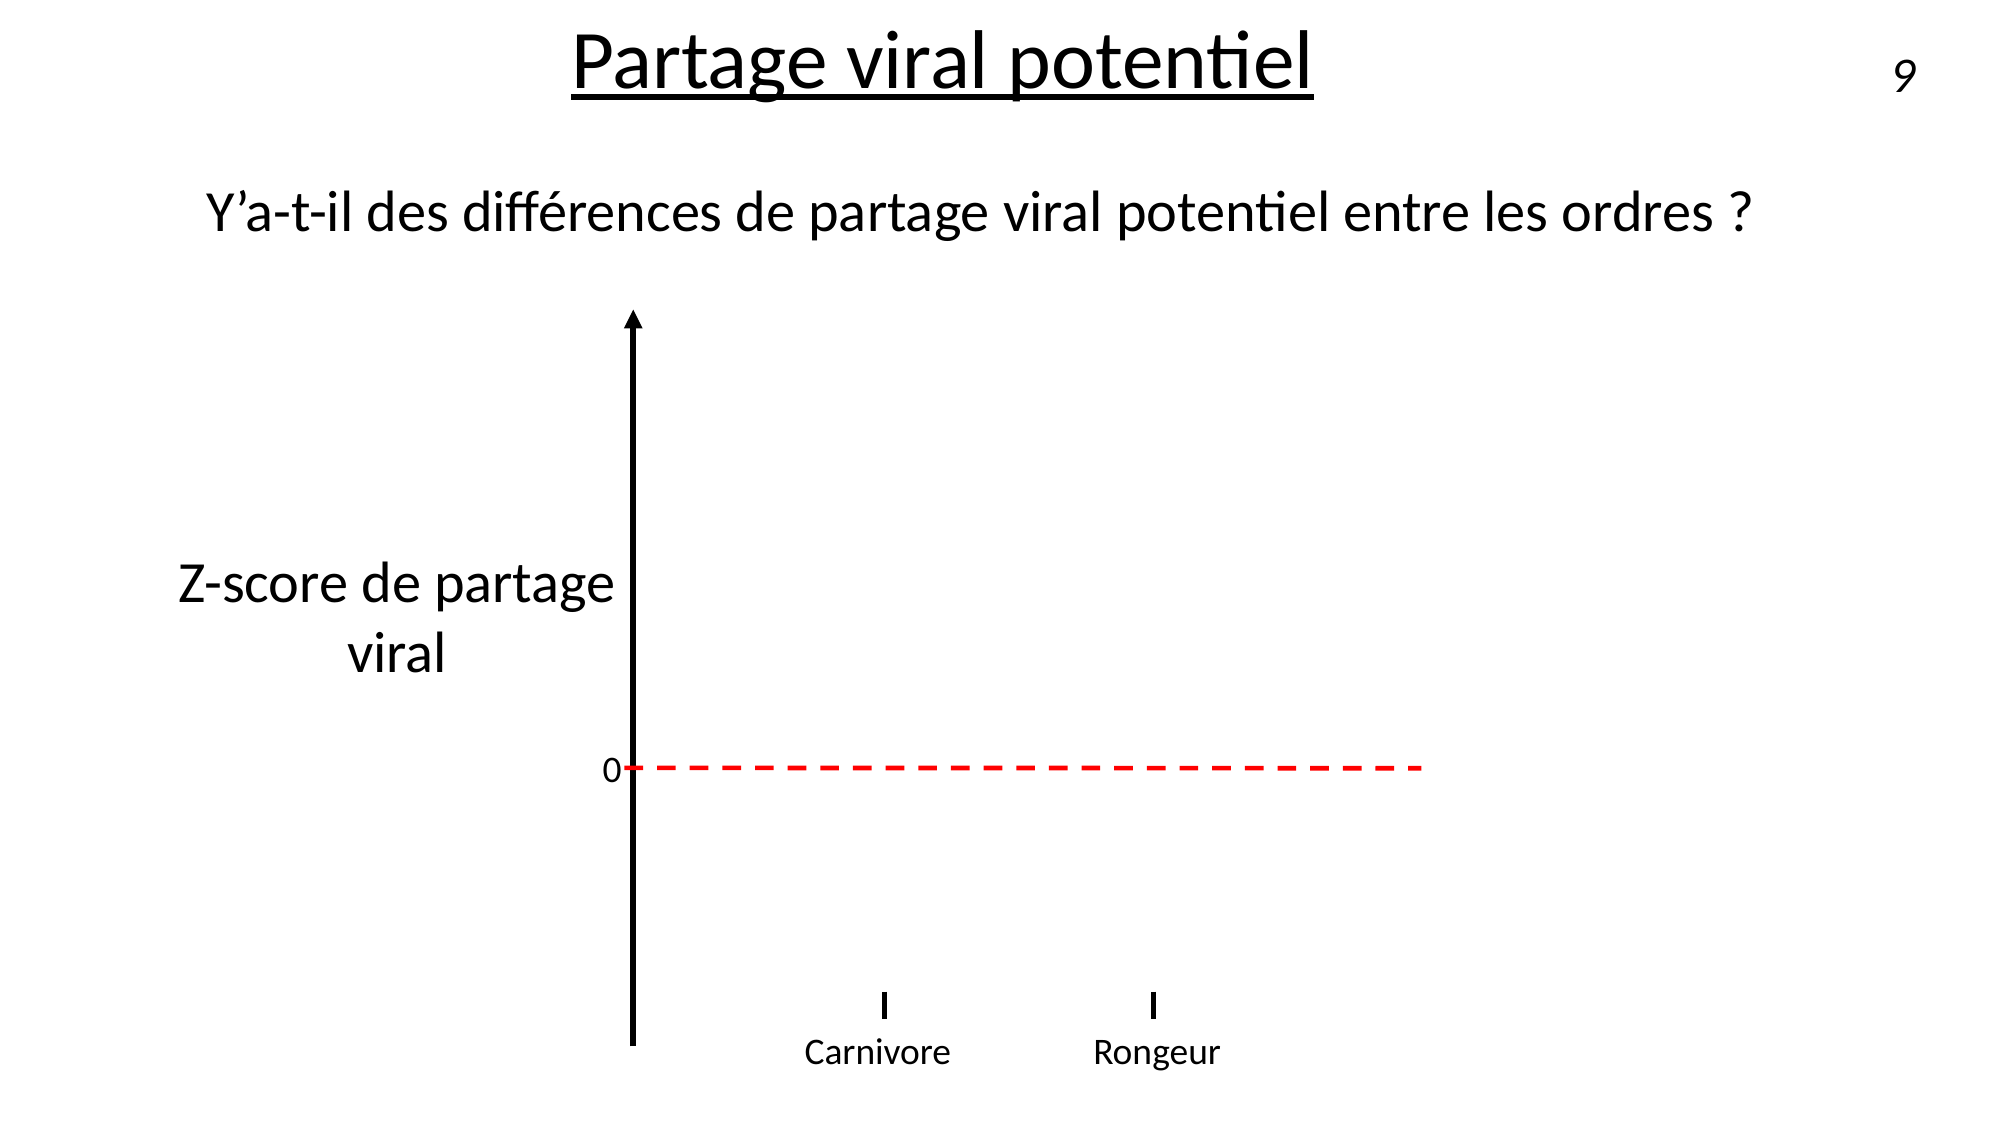

Partage viral potentiel

Y’a-t-il des différences de partage viral potentiel entre les ordres ?

9
Z-score de partage viral
0
Carnivore
Rongeur